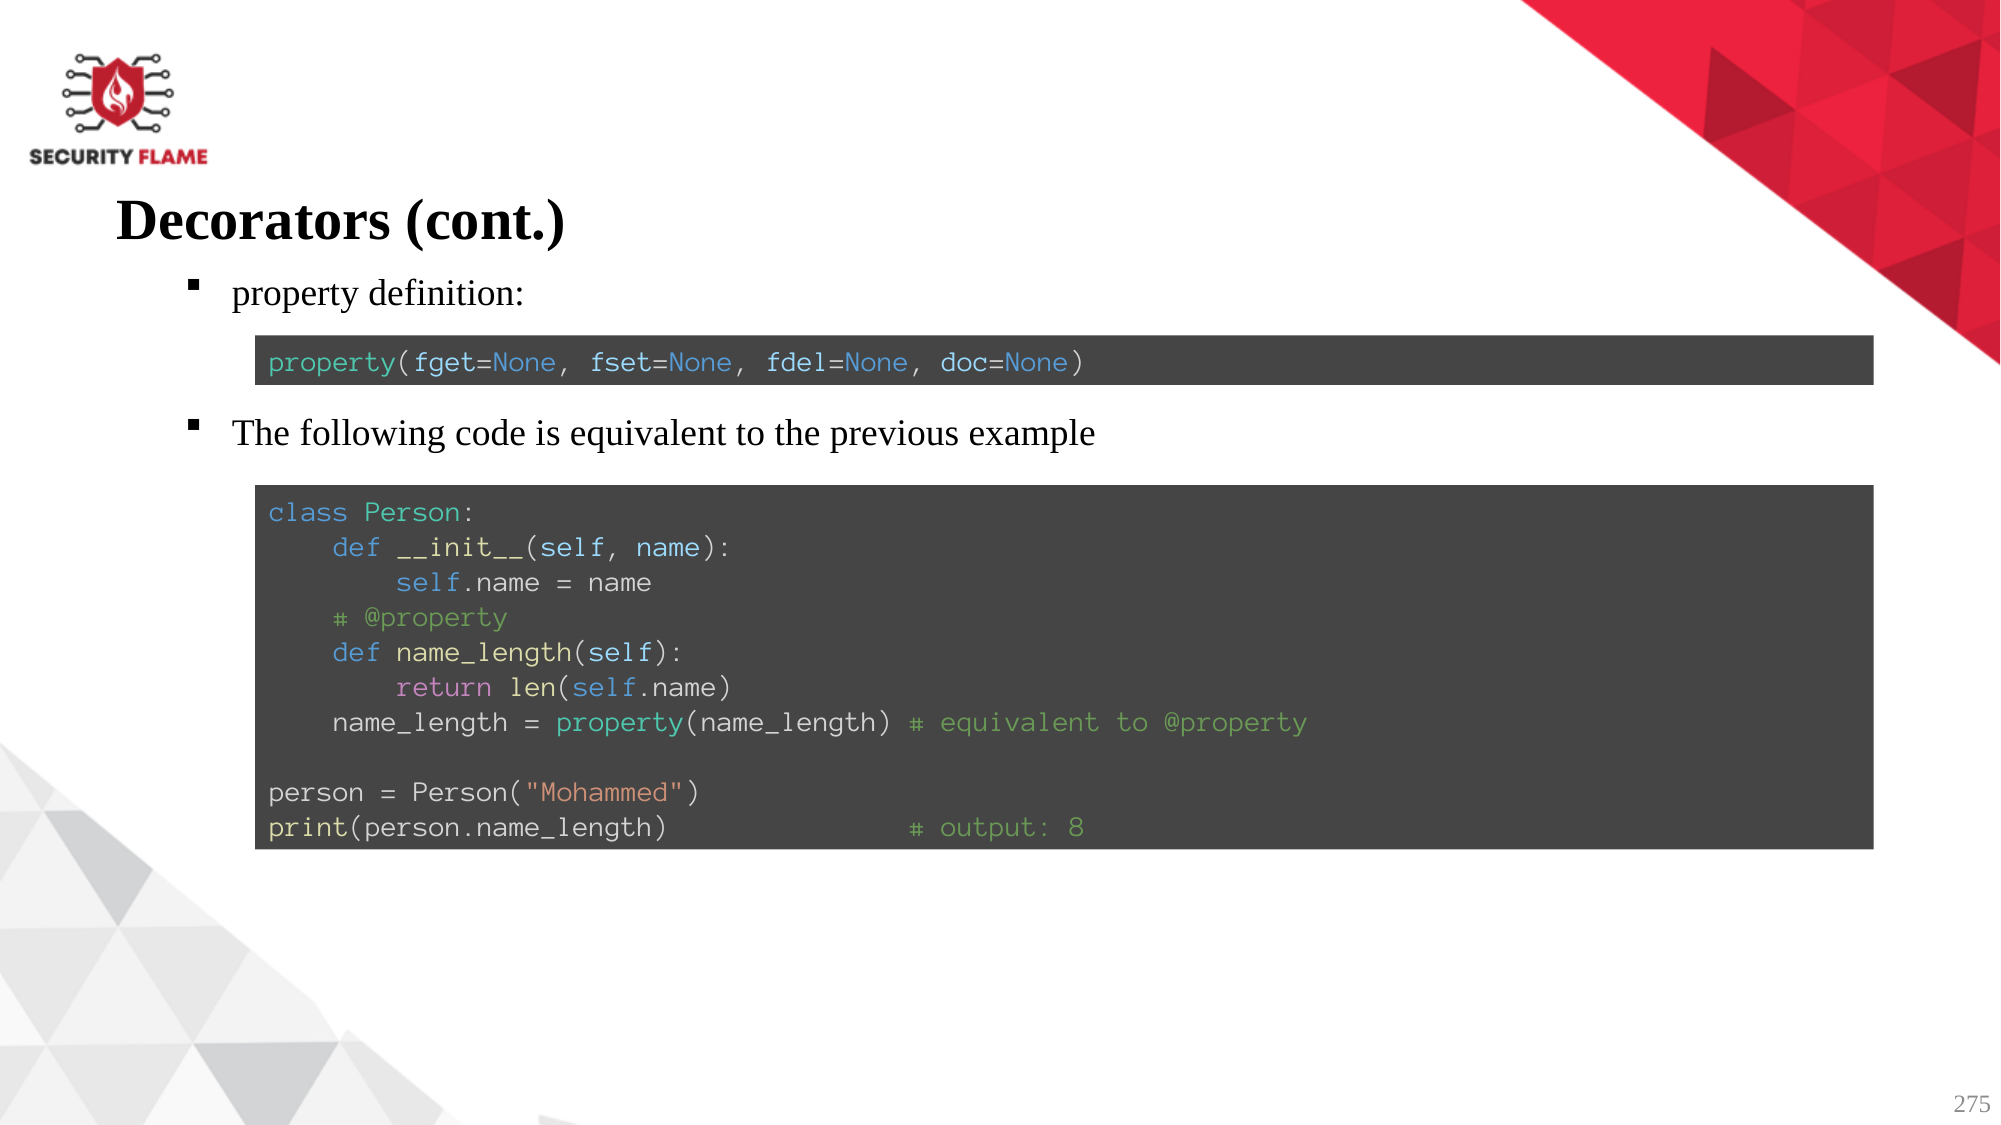

Decorators (cont.)
property definition:
property(fget=None, fset=None, fdel=None, doc=None)
The following code is equivalent to the previous example
class Person:
    def __init__(self, name):
        self.name = name
    # @property
    def name_length(self):
        return len(self.name)
    name_length = property(name_length) # equivalent to @property
person = Person("Mohammed")
print(person.name_length)               # output: 8
275